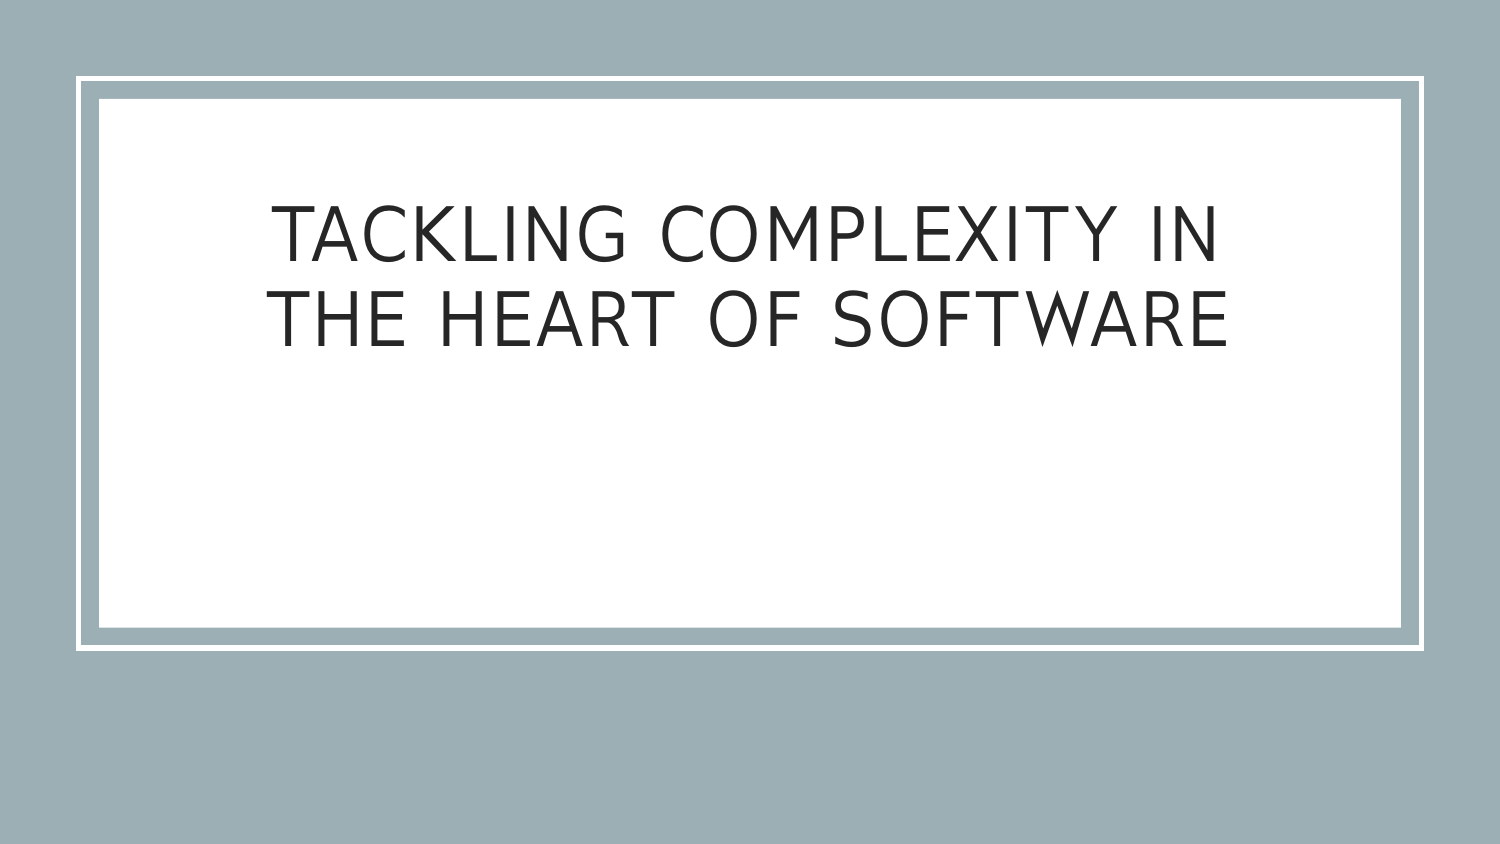

# Tackling Complexity in the Heart of Software